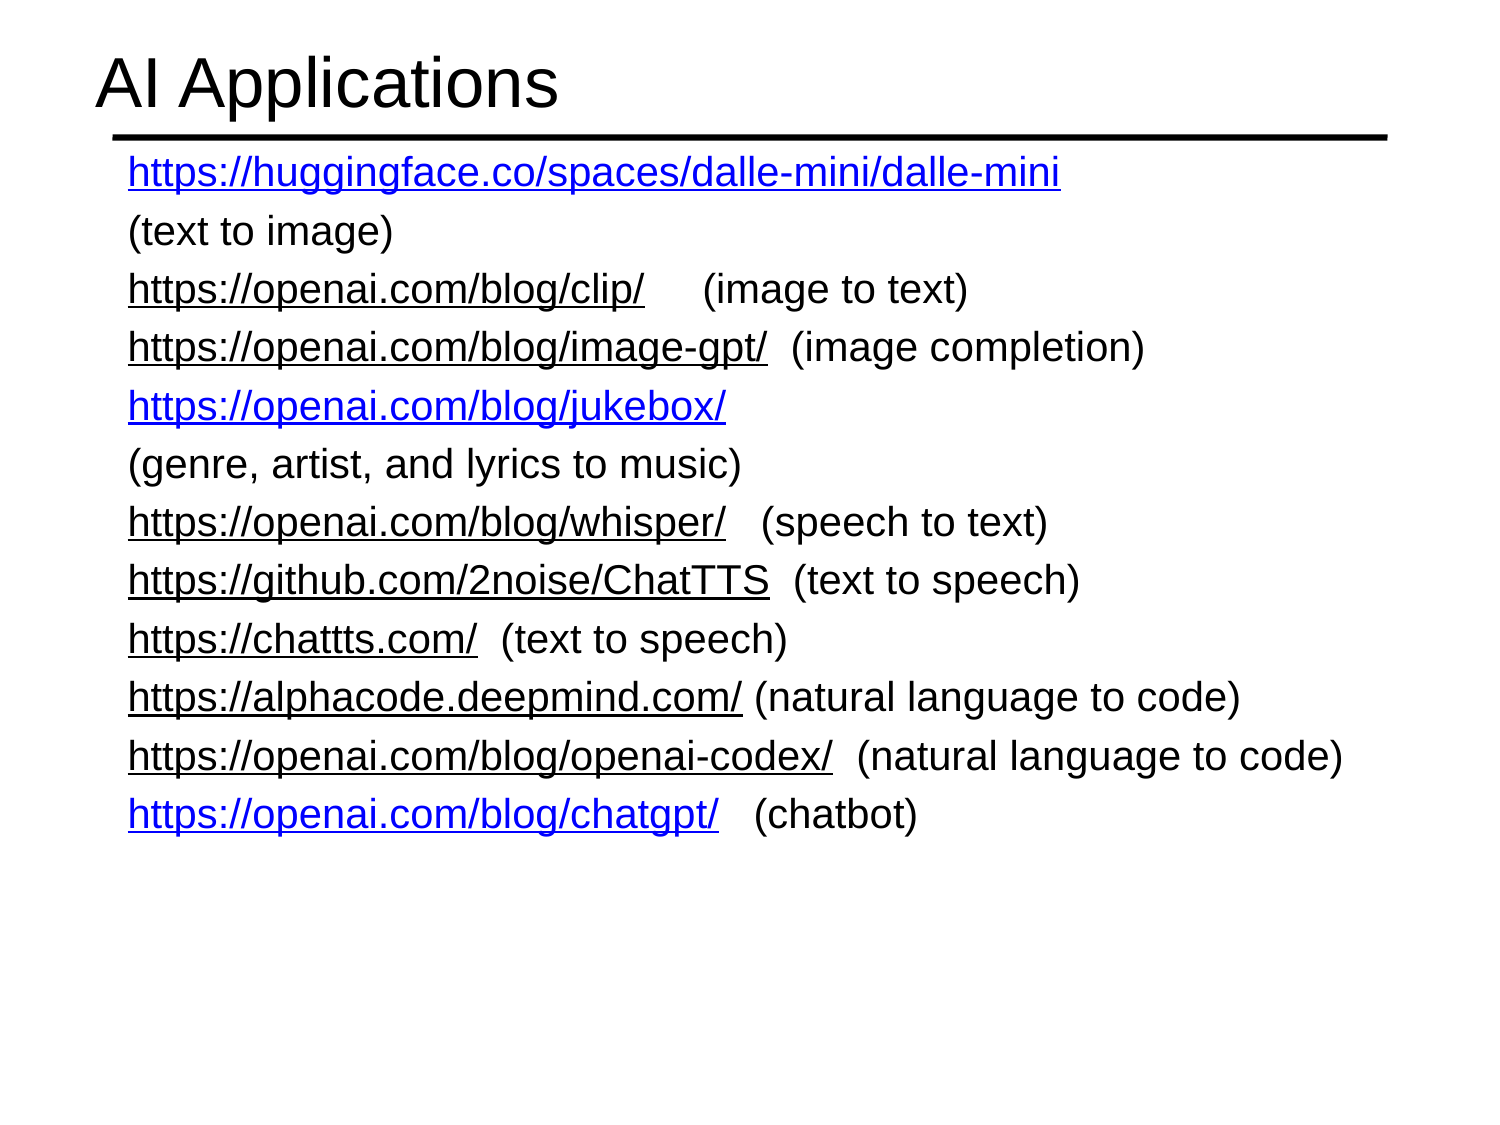

# AI Applications
https://huggingface.co/spaces/dalle-mini/dalle-mini
(text to image)
https://openai.com/blog/clip/     (image to text)
https://openai.com/blog/image-gpt/  (image completion)
https://openai.com/blog/jukebox/
(genre, artist, and lyrics to music)
https://openai.com/blog/whisper/   (speech to text)
https://github.com/2noise/ChatTTS  (text to speech)
https://chattts.com/  (text to speech)
https://alphacode.deepmind.com/ (natural language to code)
https://openai.com/blog/openai-codex/  (natural language to code)
https://openai.com/blog/chatgpt/   (chatbot)